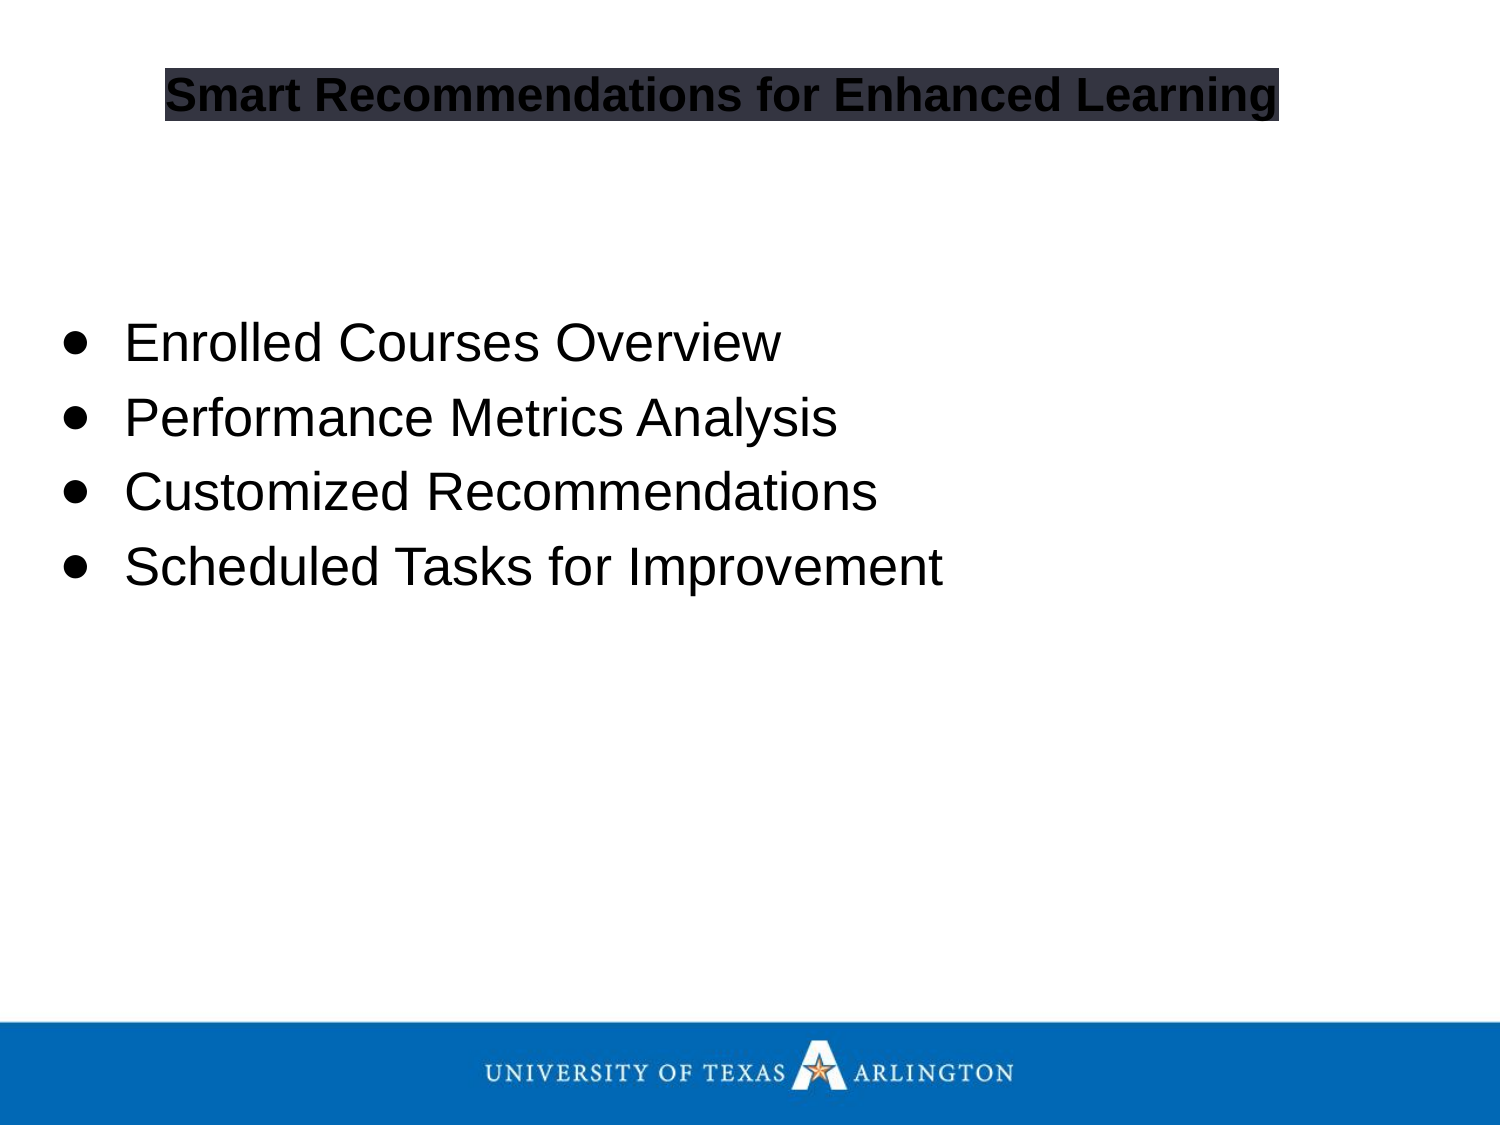

Smart Recommendations for Enhanced Learning
Enrolled Courses Overview
Performance Metrics Analysis
Customized Recommendations
Scheduled Tasks for Improvement